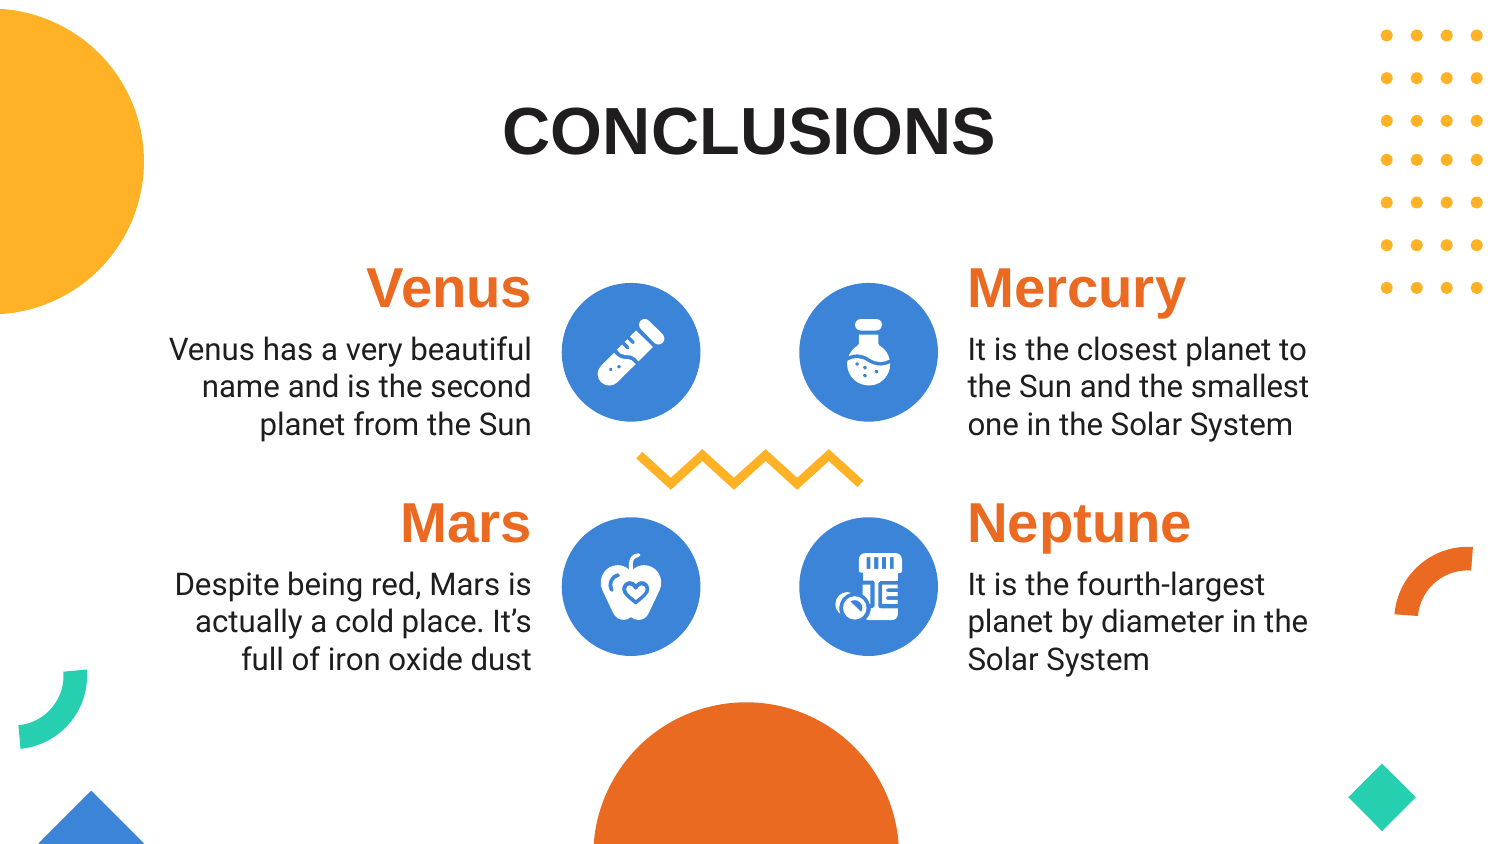

# CONCLUSIONS
Venus
Mercury

It is the closest planet to the Sun and the smallest one in the Solar System
Venus has a very beautiful name and is the second planet from the Sun

Neptune
Mars

It is the fourth-largest planet by diameter in the Solar System
Despite being red, Mars is actually a cold place. It’s full of iron oxide dust